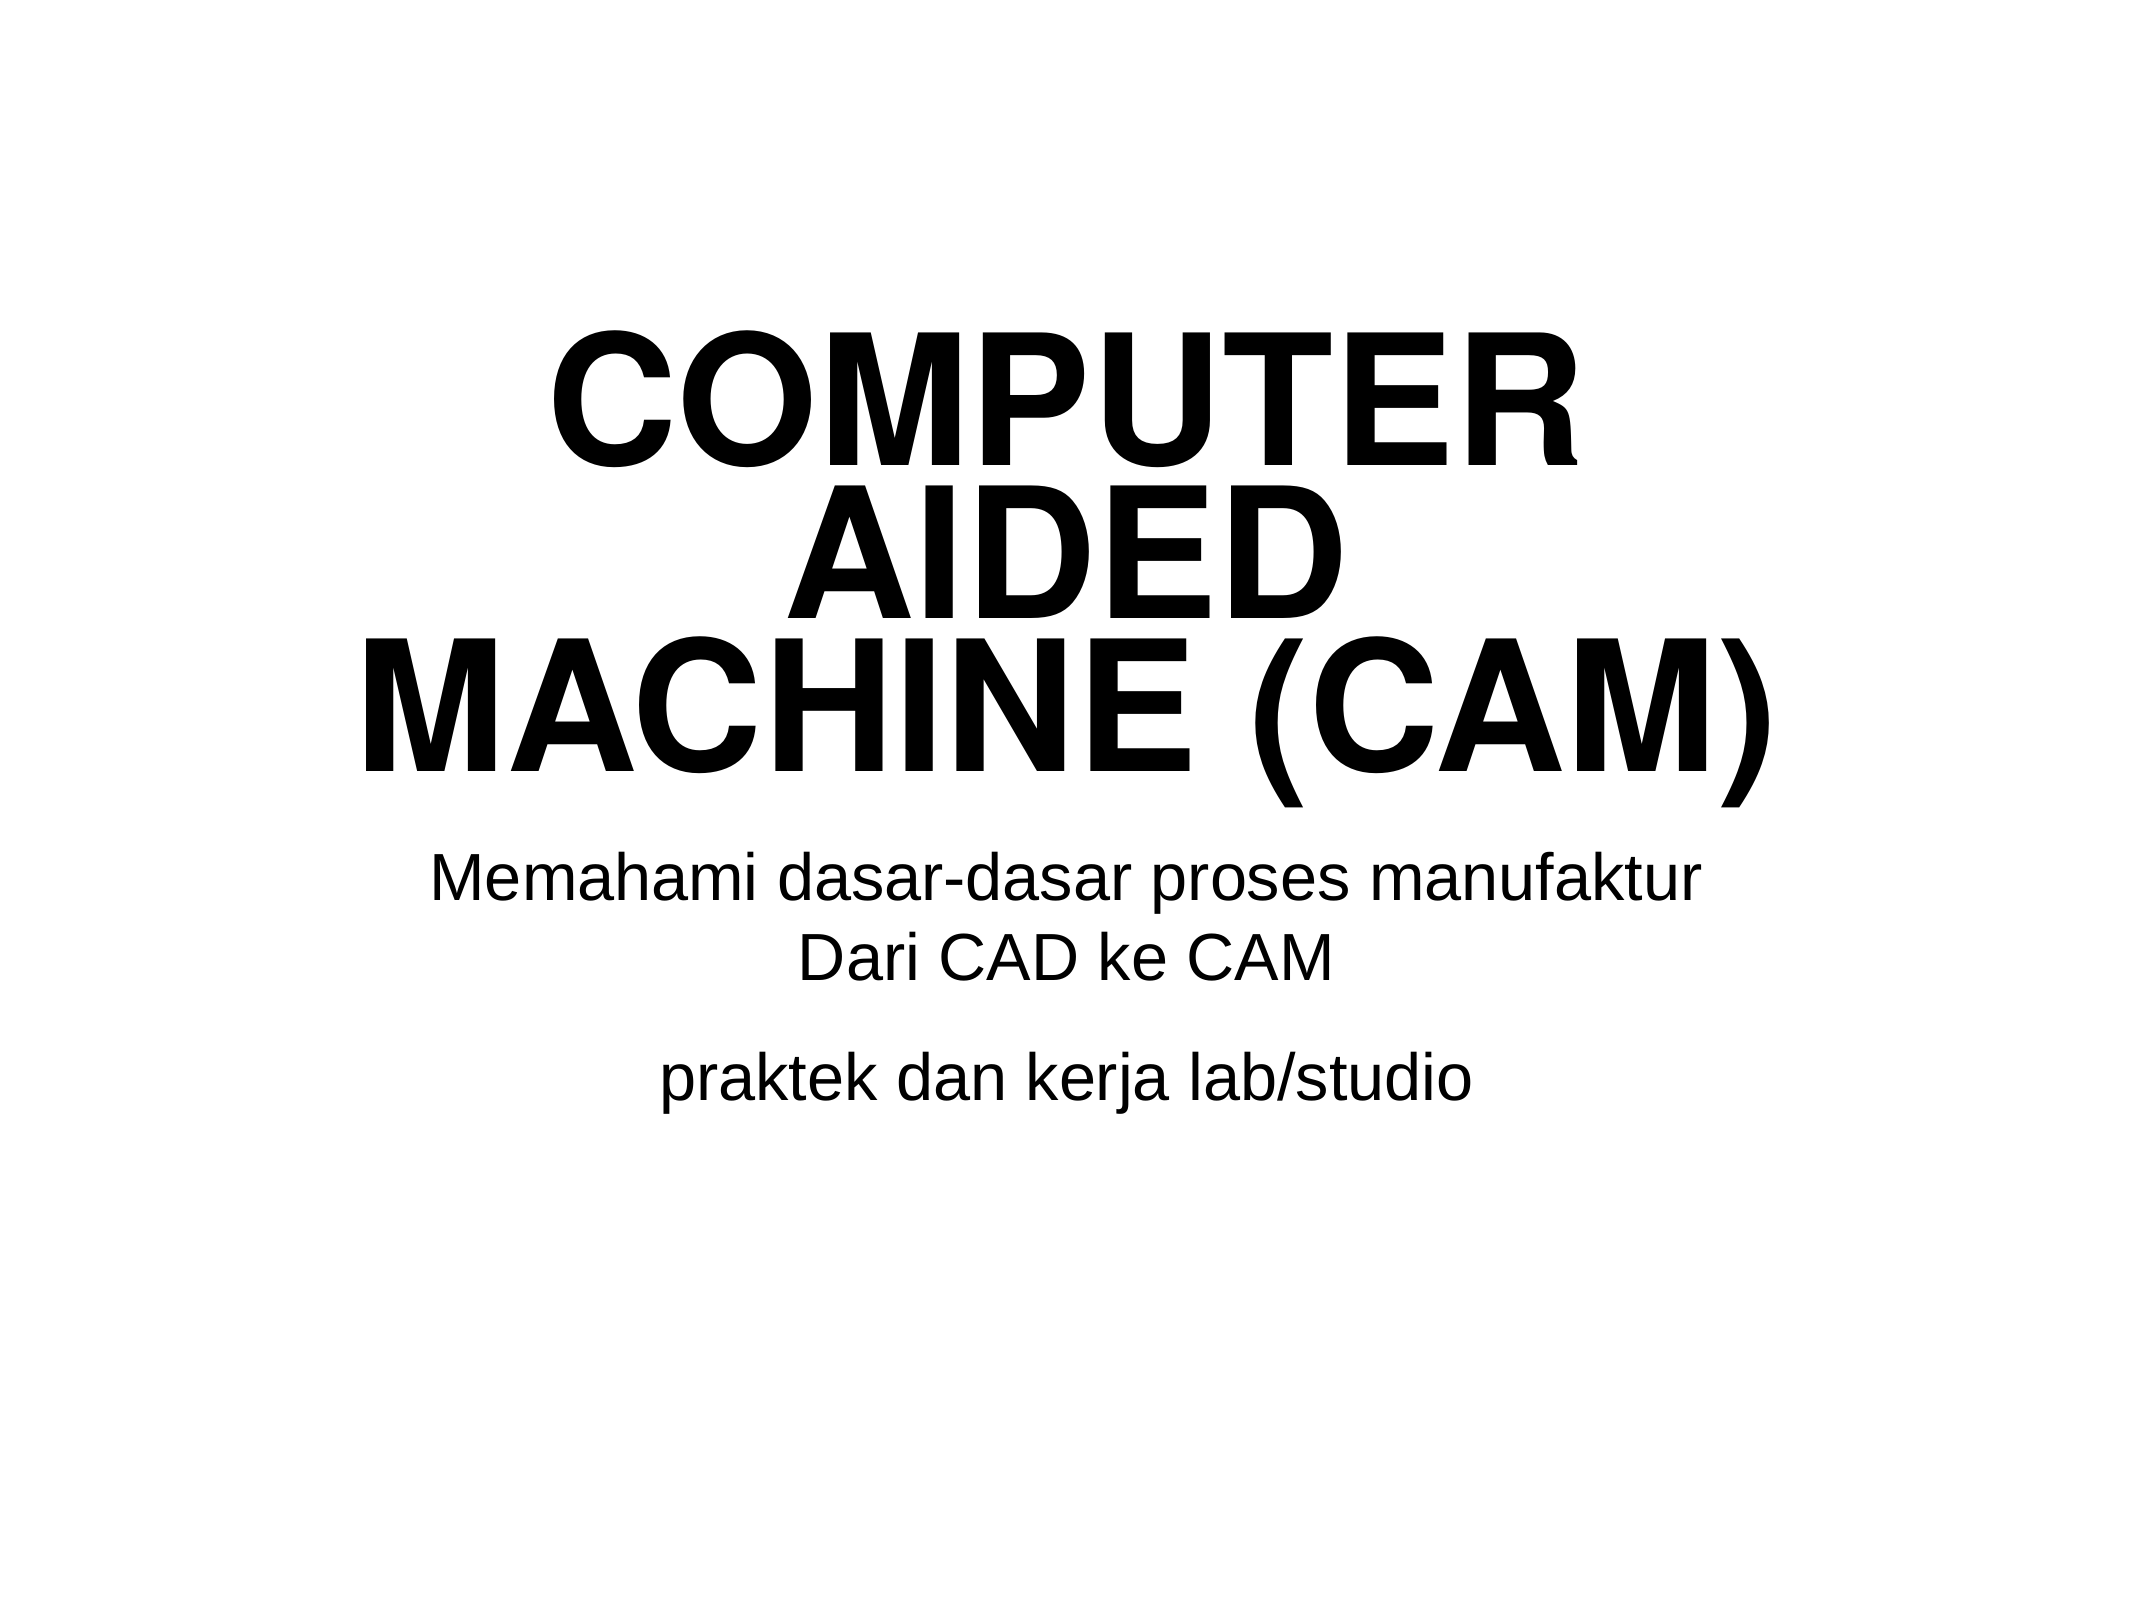

# COMPUTER
AIDED
MACHINE (CAM)
Memahami dasar-dasar proses manufaktur
Dari CAD ke CAM
praktek dan kerja lab/studio